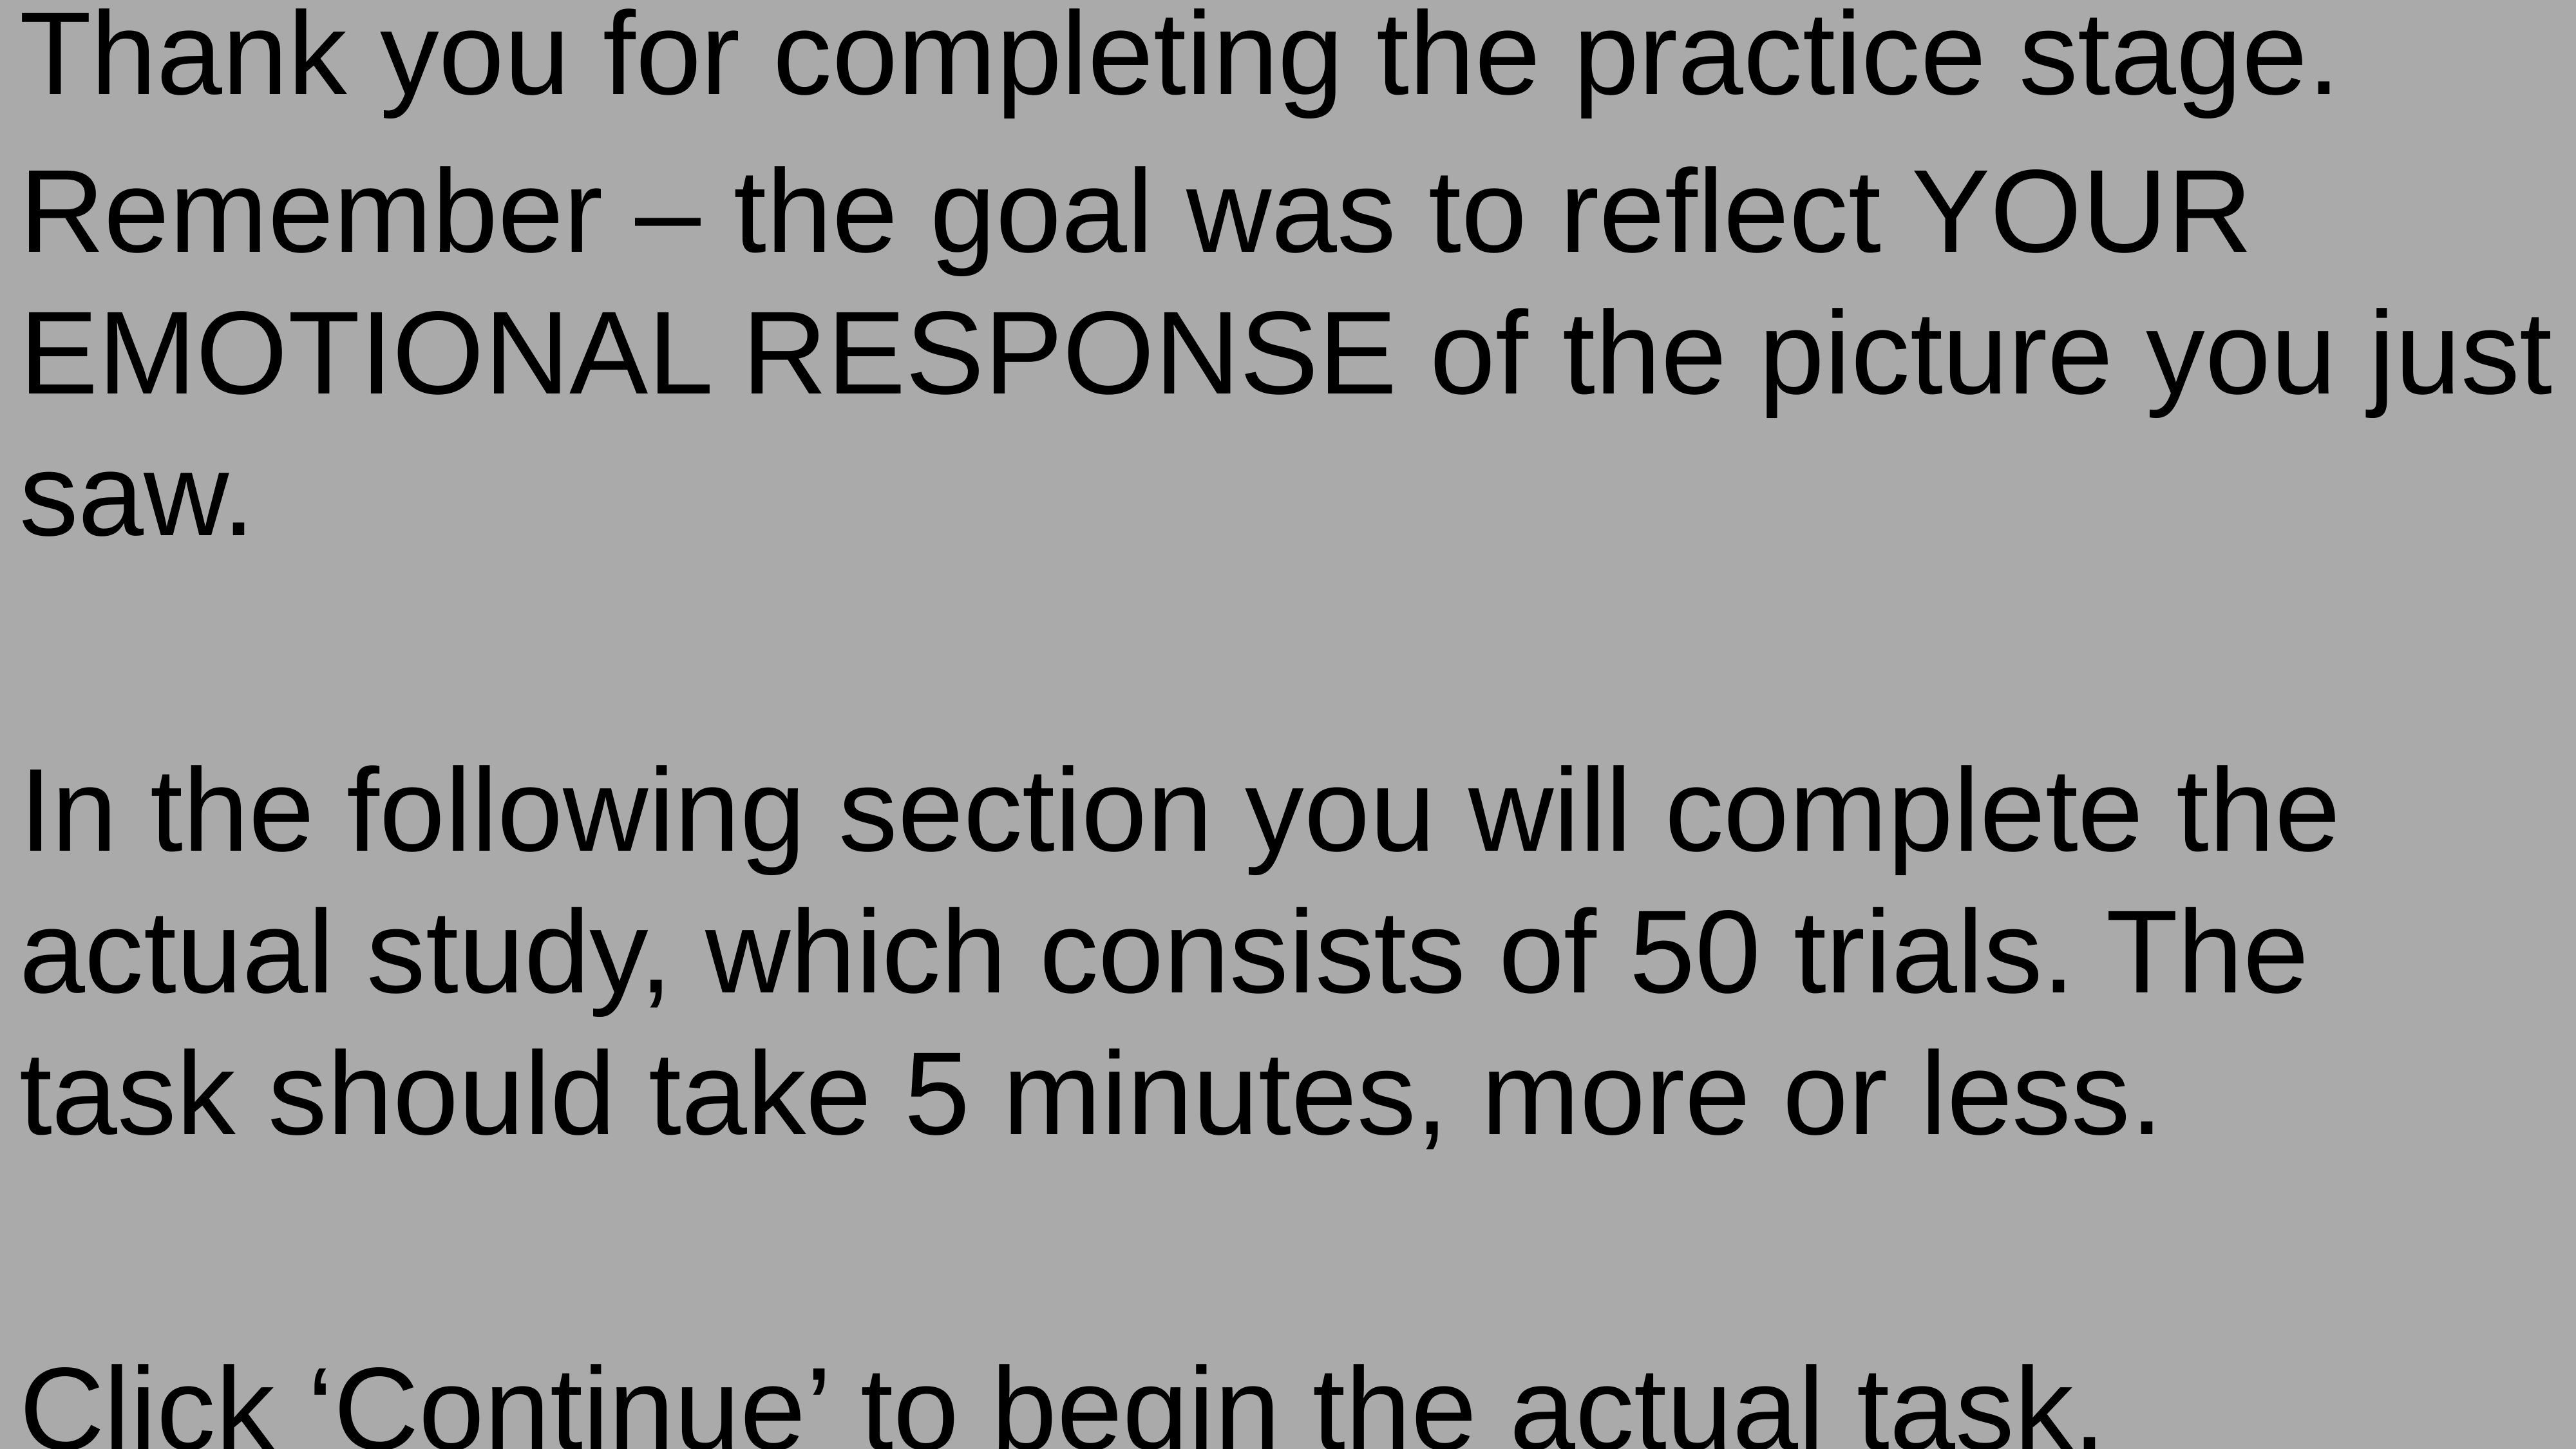

Thank you for completing the practice stage.
Remember – the goal was to reflect YOUR EMOTIONAL RESPONSE of the picture you just saw.

In the following section you will complete the actual study, which consists of 50 trials. The task should take 5 minutes, more or less.

Click ‘Continue’ to begin the actual task.